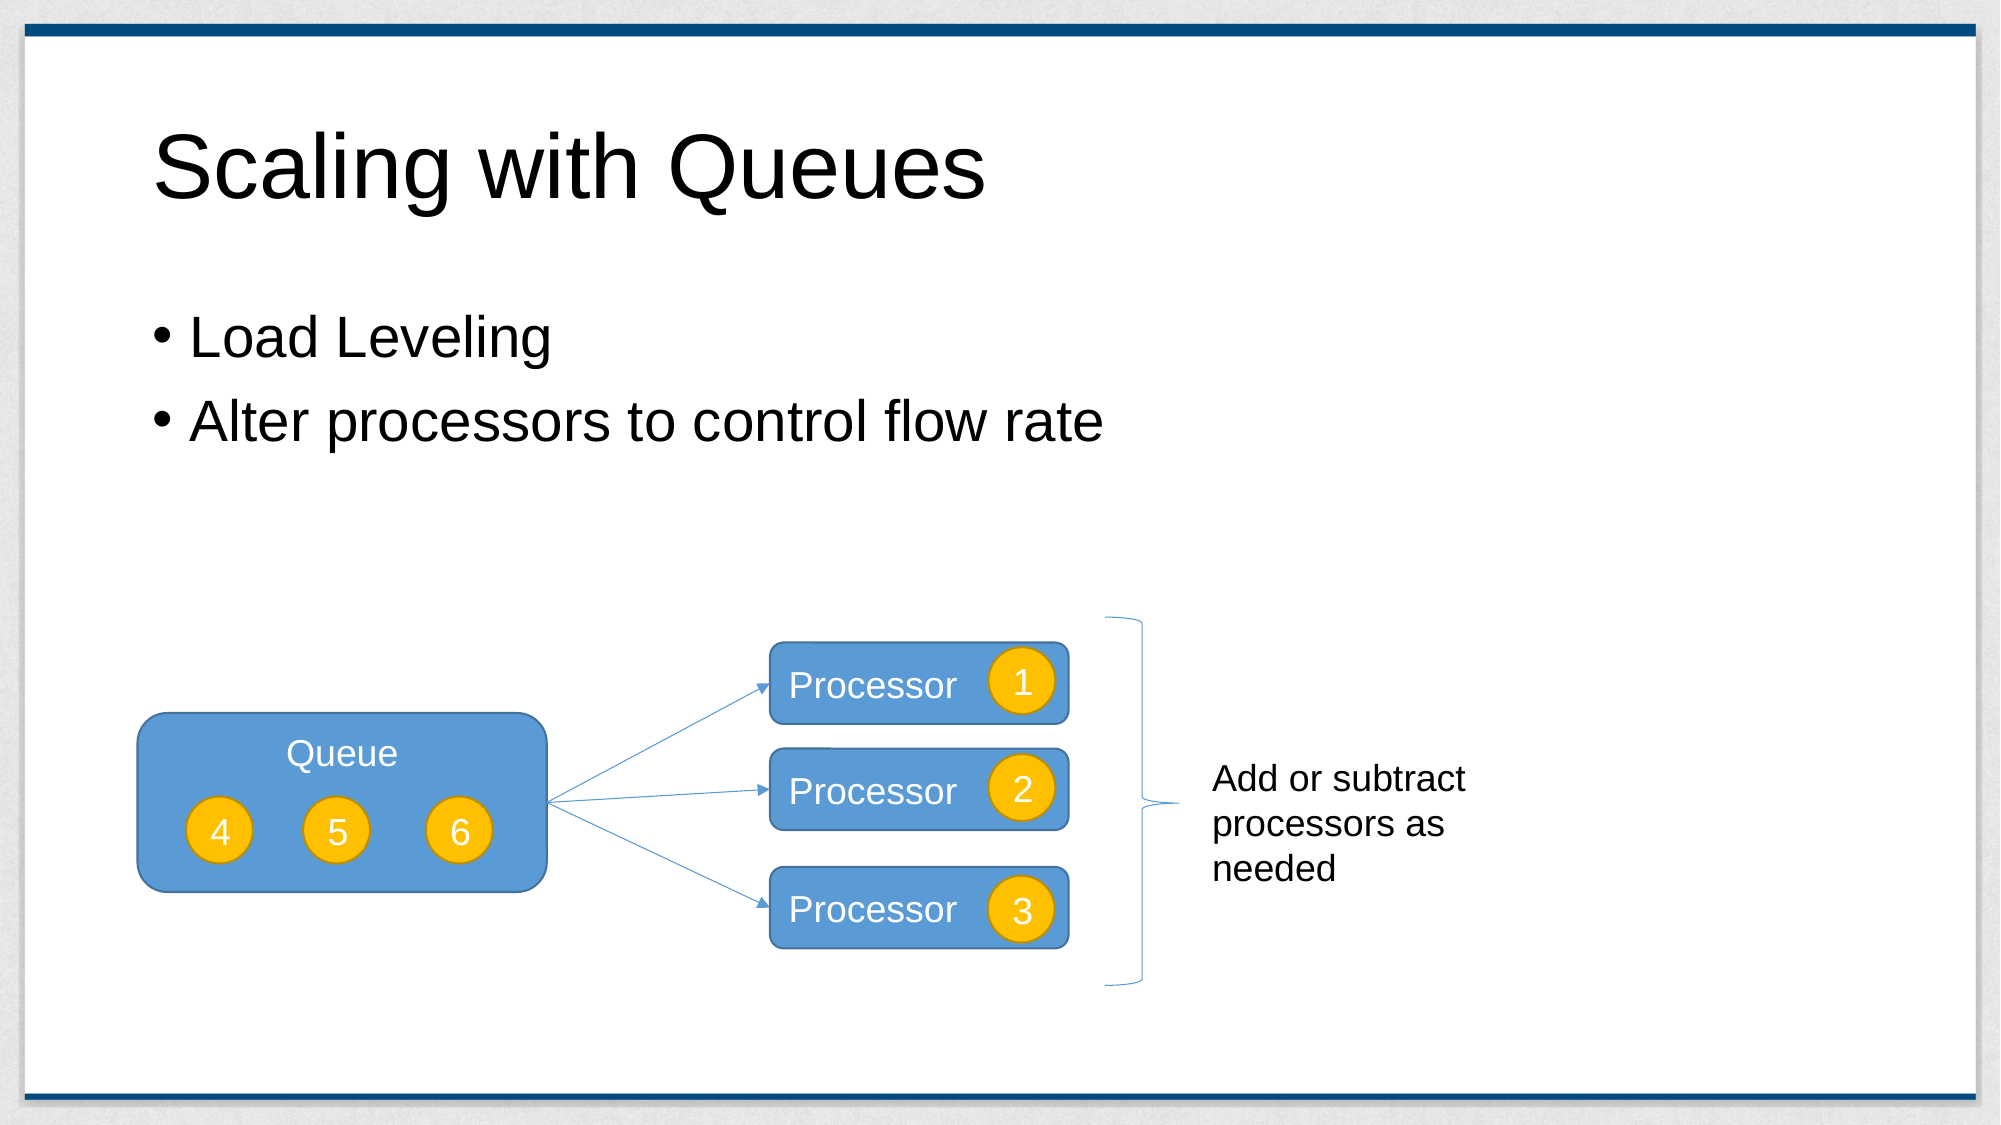

# Scaling with Queues
Load Leveling
Alter processors to control flow rate

Processor
1
Queue
Add or subtract
processors as needed
Processor
2
4
5
6
Processor
3